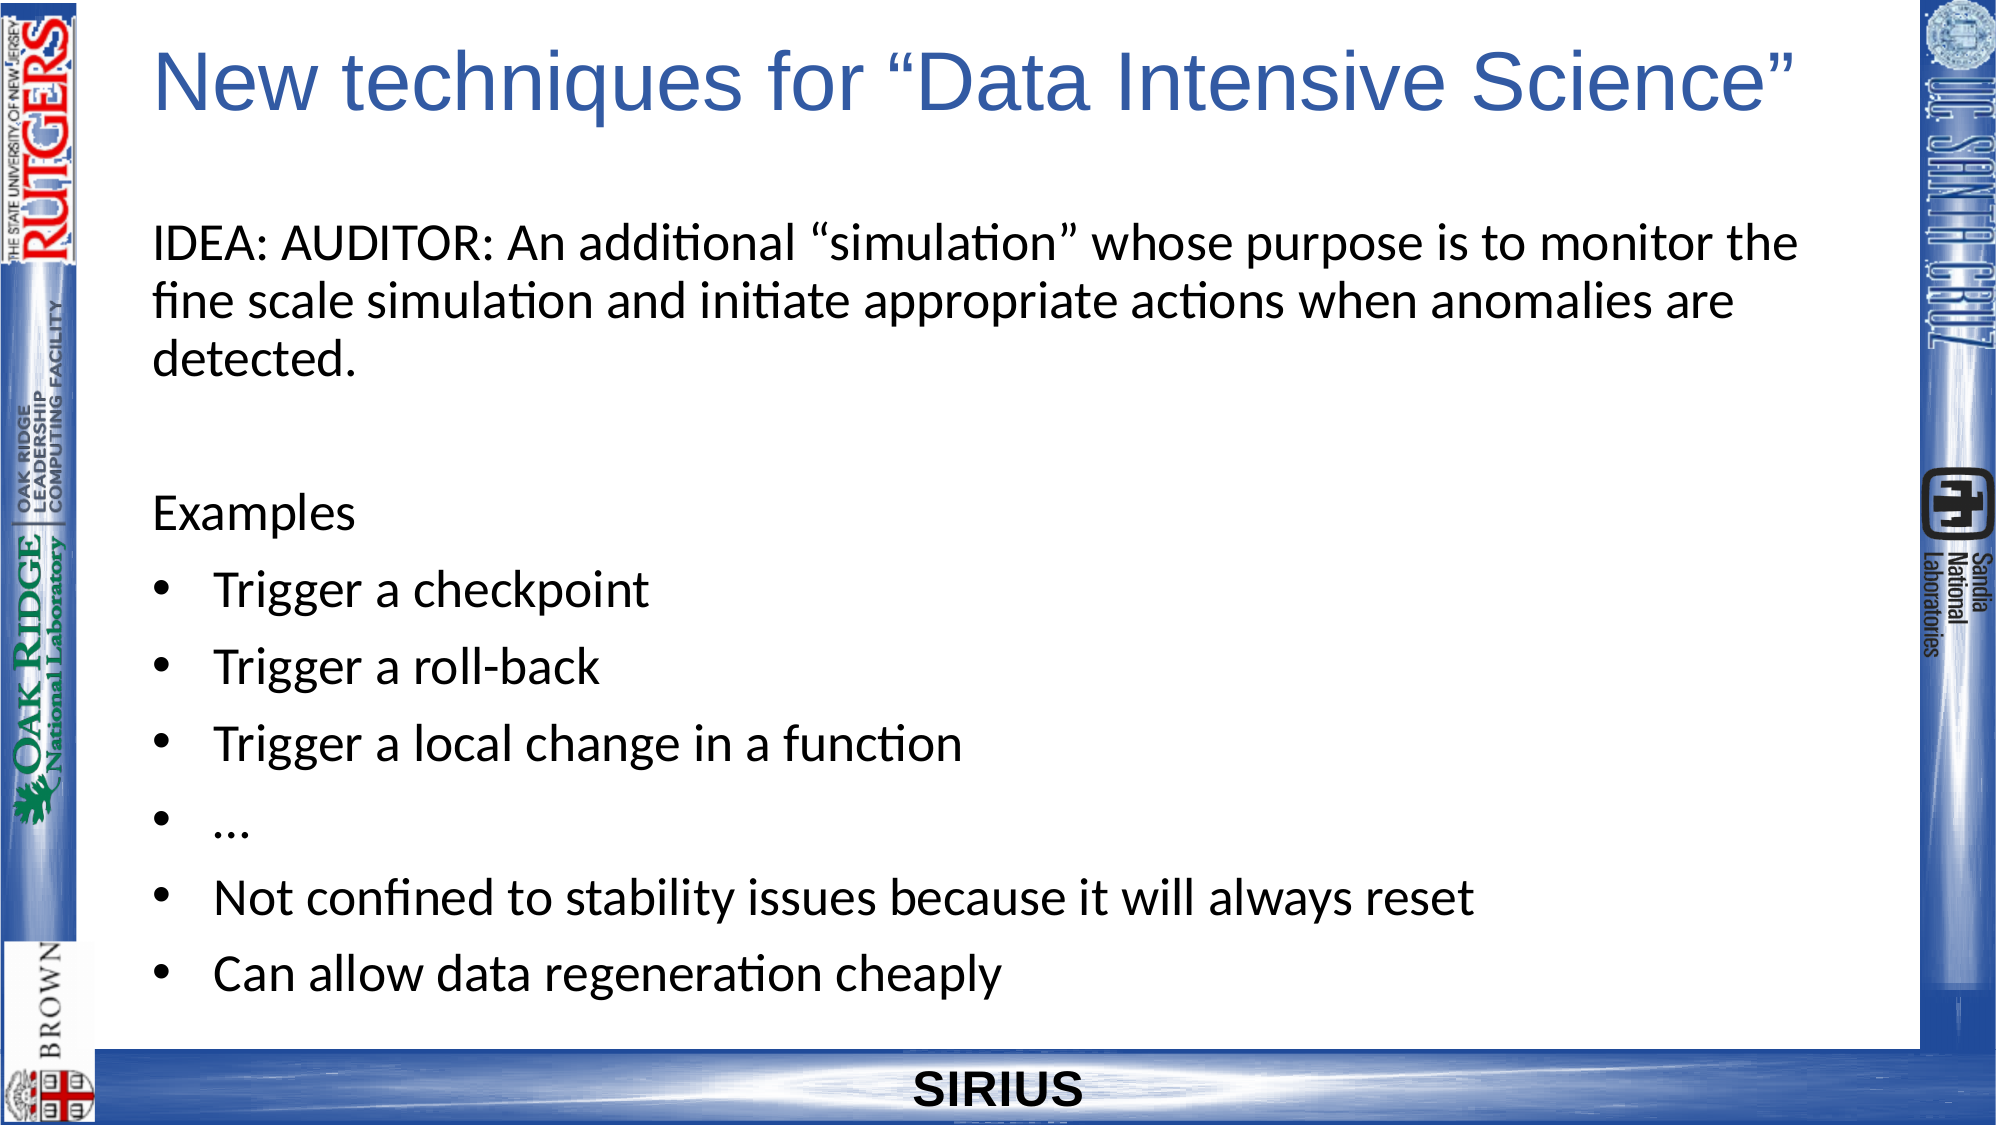

# New techniques for “Data Intensive Science”
IDEA: AUDITOR: An additional “simulation” whose purpose is to monitor the fine scale simulation and initiate appropriate actions when anomalies are detected.

Examples
Trigger a checkpoint
Trigger a roll-back
Trigger a local change in a function
…
Not confined to stability issues because it will always reset
Can allow data regeneration cheaply